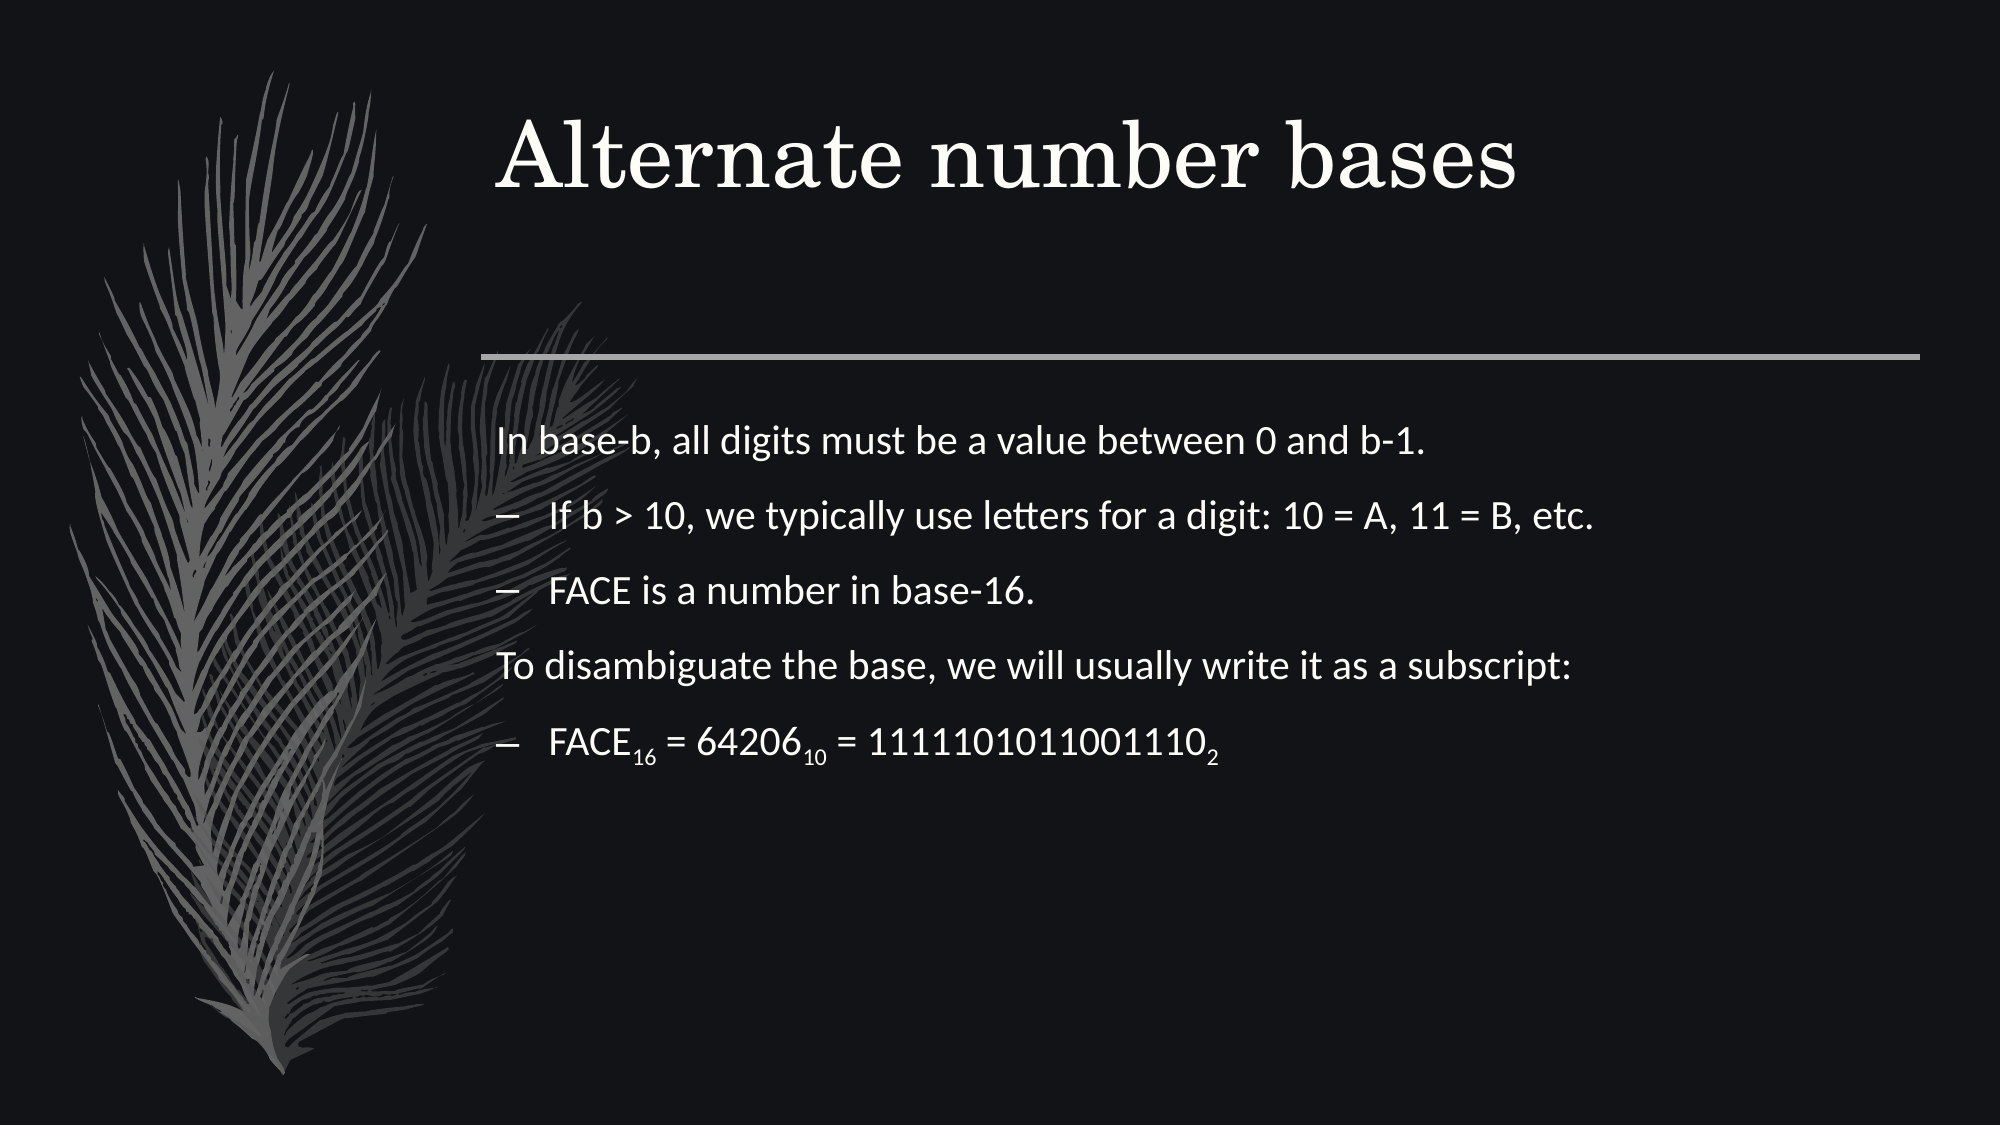

# Alternate number bases
In base-b, all digits must be a value between 0 and b-1.
If b > 10, we typically use letters for a digit: 10 = A, 11 = B, etc.
FACE is a number in base-16.
To disambiguate the base, we will usually write it as a subscript:
FACE16 = 6420610 = 11111010110011102